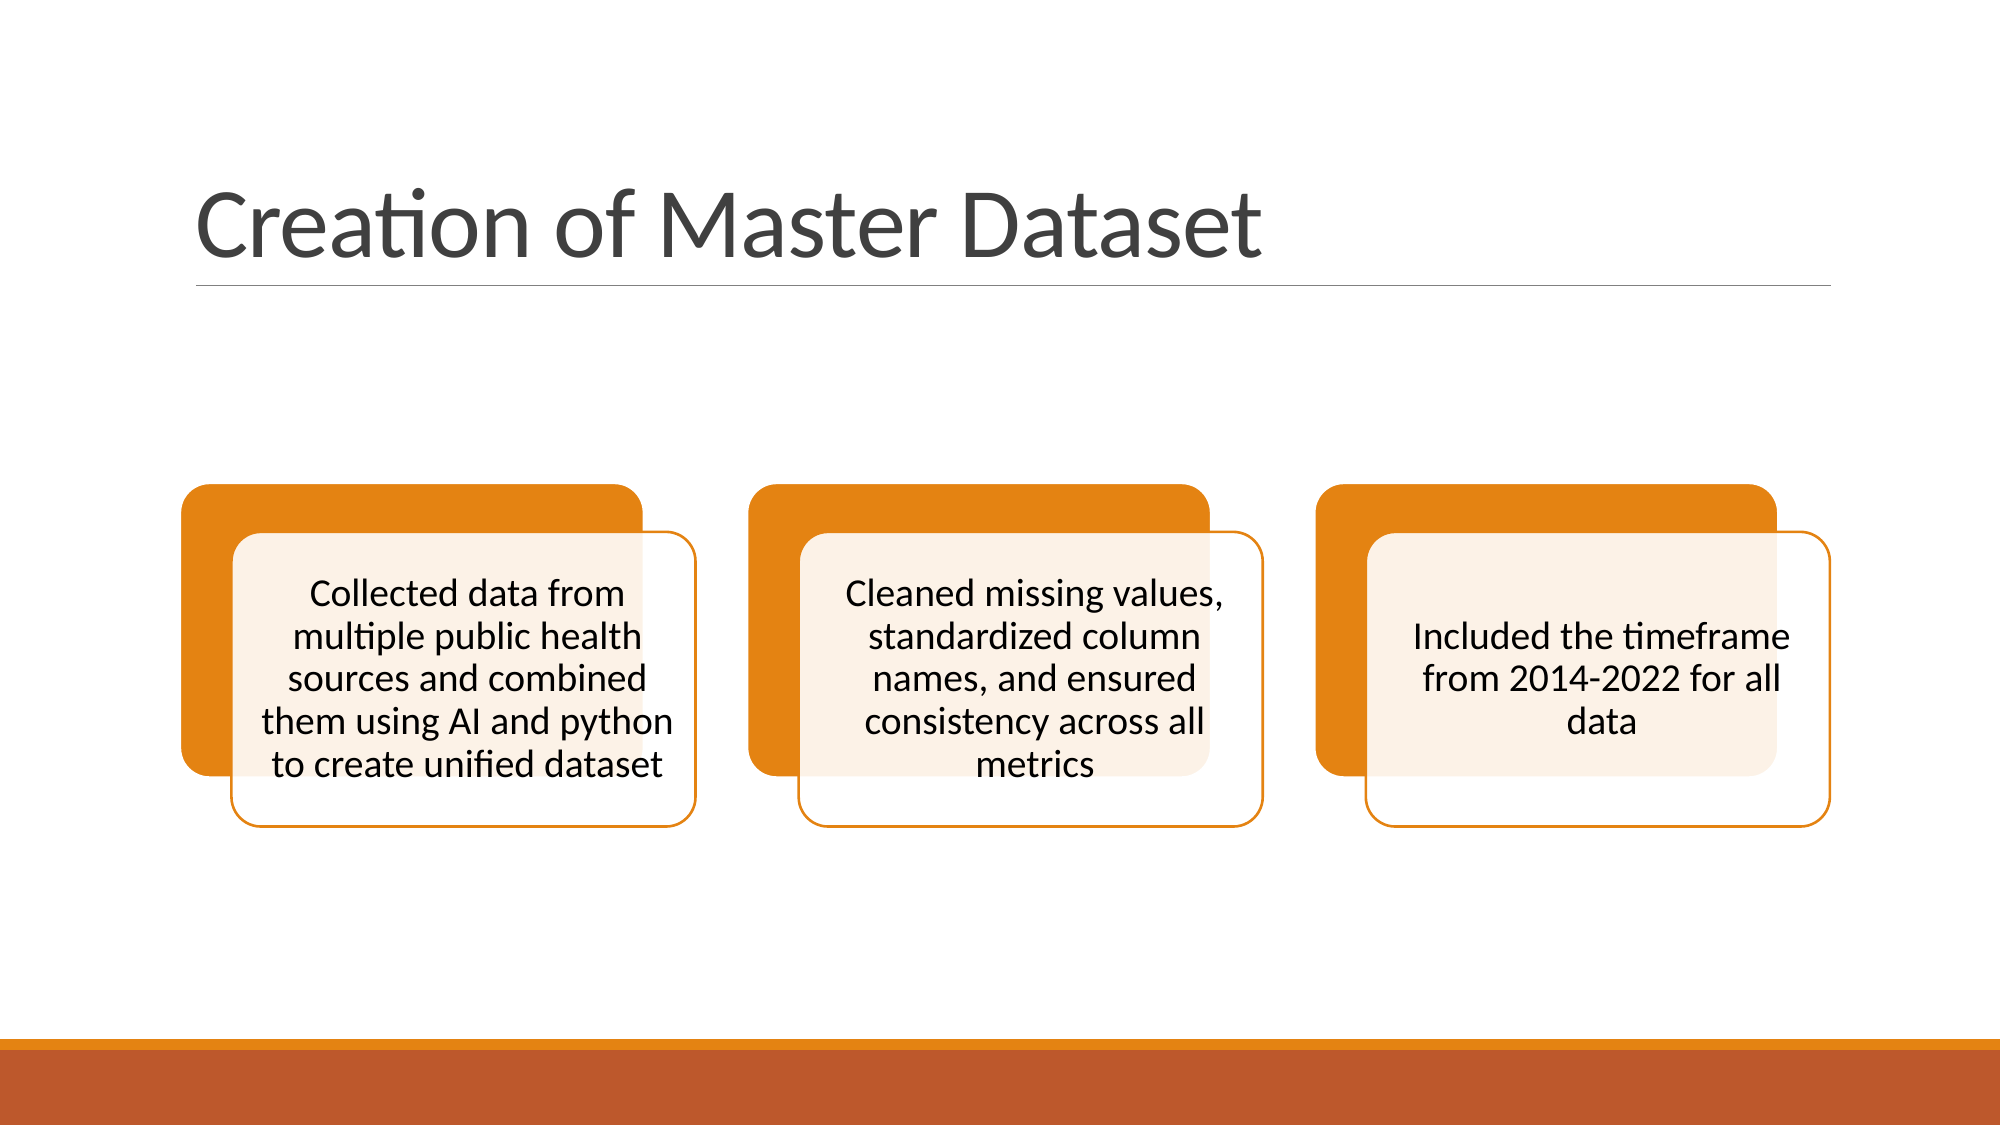

# Creation of Master Dataset
Collected data from multiple public health sources and combined them using AI and python to create unified dataset
Cleaned missing values, standardized column names, and ensured consistency across all metrics
Included the timeframe from 2014-2022 for all data